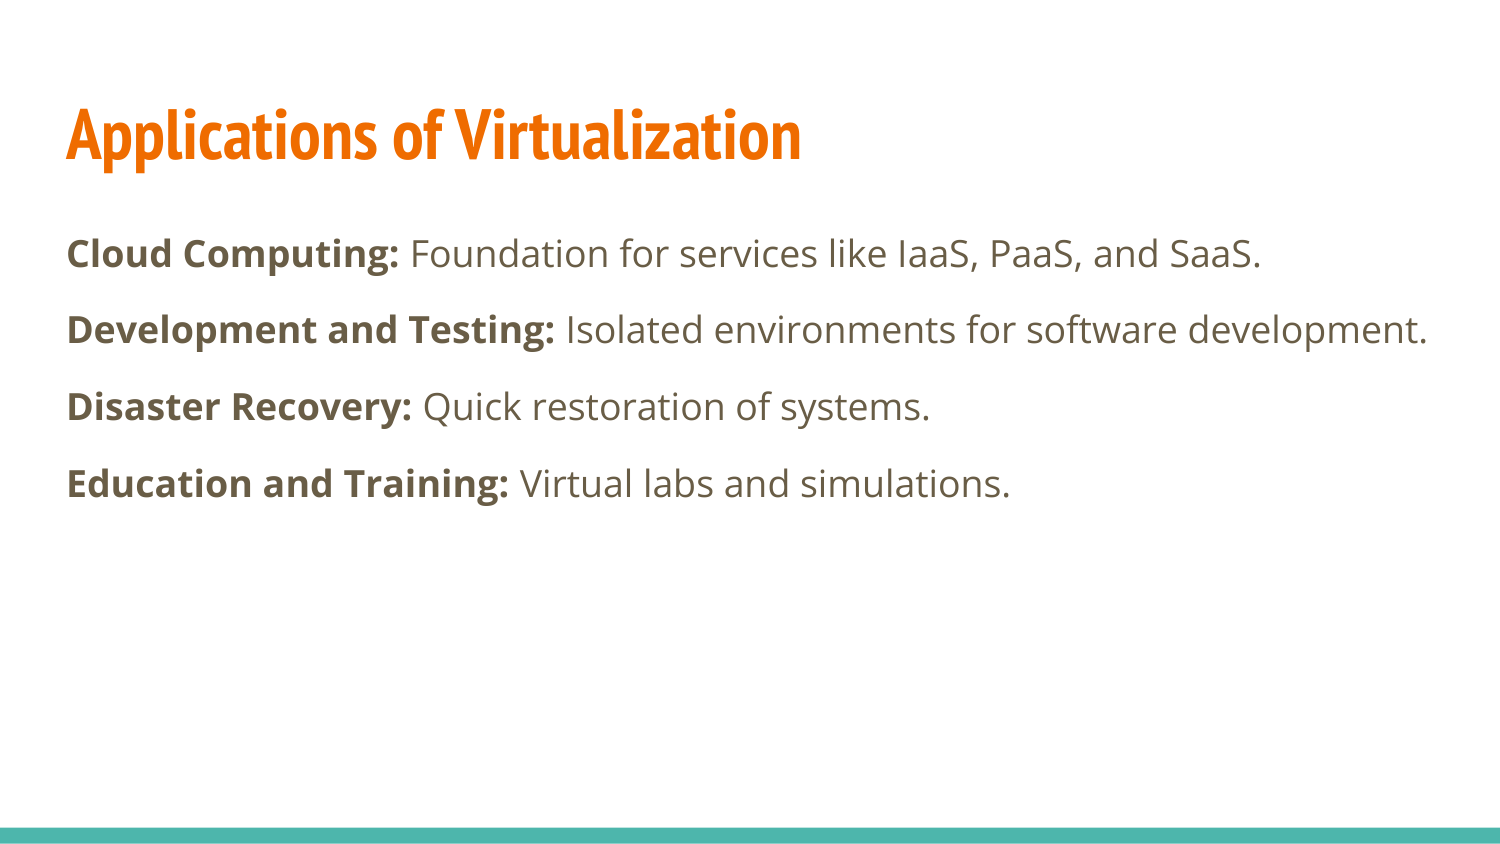

# Applications of Virtualization
Cloud Computing: Foundation for services like IaaS, PaaS, and SaaS.
Development and Testing: Isolated environments for software development.
Disaster Recovery: Quick restoration of systems.
Education and Training: Virtual labs and simulations.